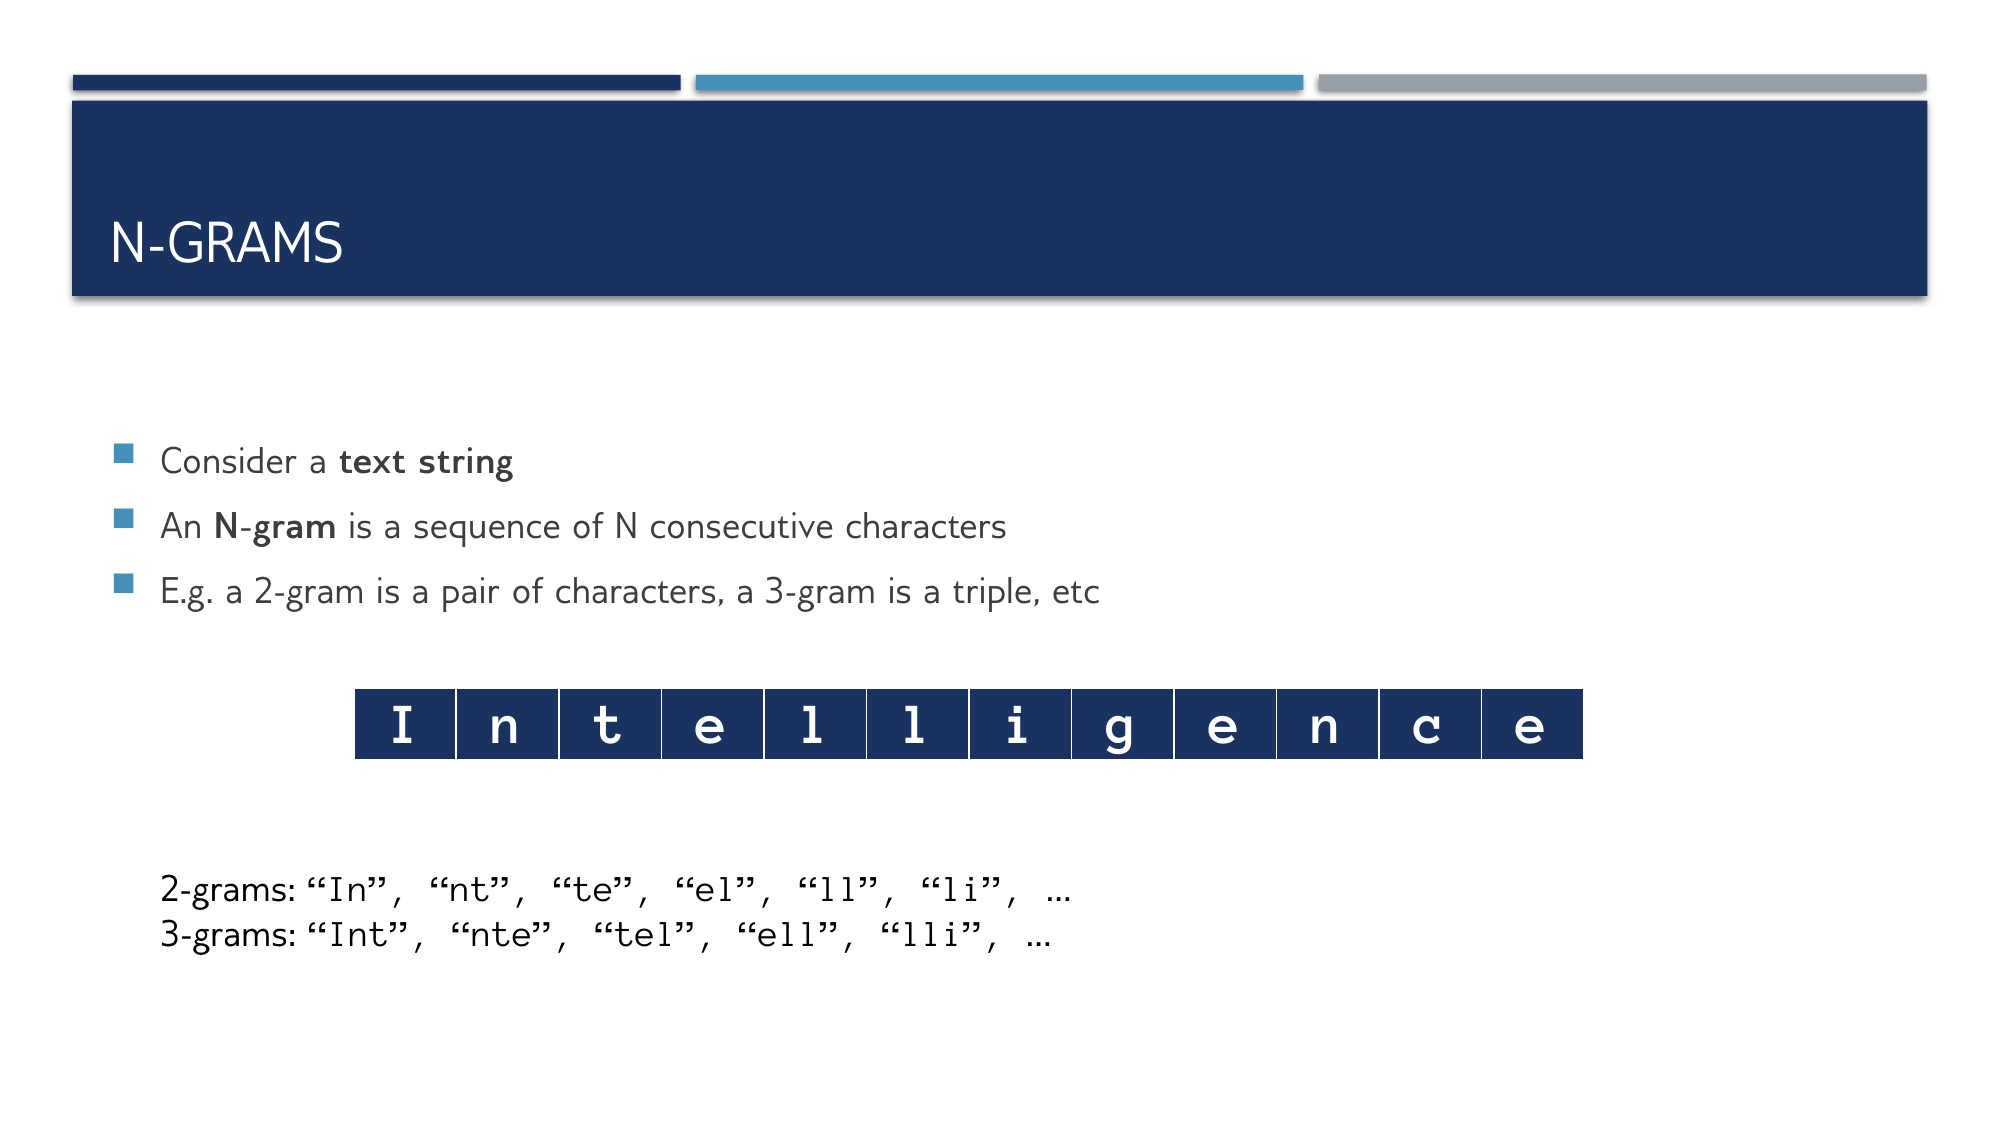

# N-grams
Consider a text string
An N-gram is a sequence of N consecutive characters
E.g. a 2-gram is a pair of characters, a 3-gram is a triple, etc
| I | n | t | e | l | l | i | g | e | n | c | e |
| --- | --- | --- | --- | --- | --- | --- | --- | --- | --- | --- | --- |
2-grams: “In”, “nt”, “te”, “el”, “ll”, “li”, …
3-grams: “Int”, “nte”, “tel”, “ell”, “lli”, …